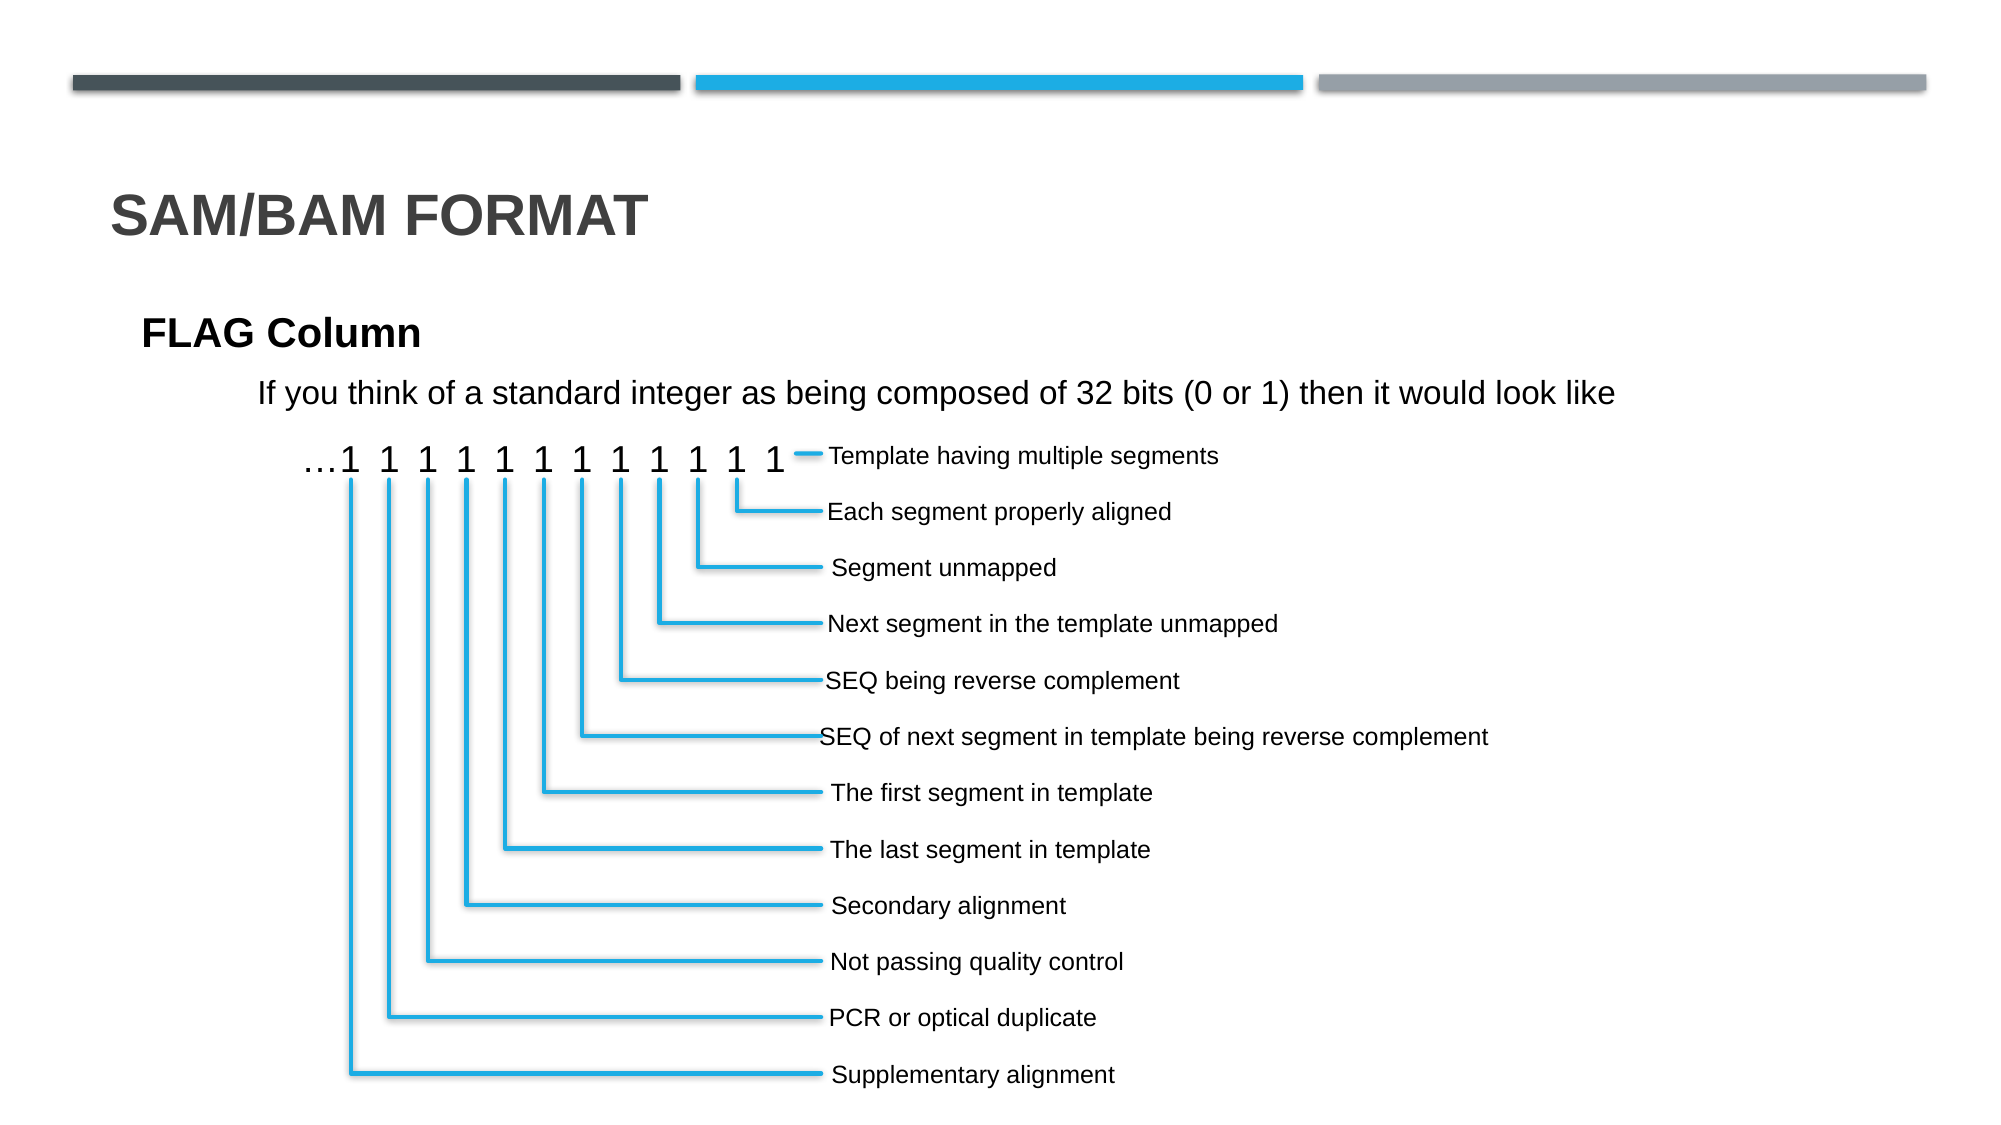

SAM/BAM Format
FLAG Column
If you think of a standard integer as being composed of 32 bits (0 or 1) then it would look like
…
1
1
1
1
1
1
1
1
1
1
1
1
Template having multiple segments

Each segment properly aligned
Segment unmapped
Next segment in the template unmapped
SEQ being reverse complement
SEQ of next segment in template being reverse complement
The first segment in template
The last segment in template
Secondary alignment
Not passing quality control
PCR or optical duplicate
Supplementary alignment